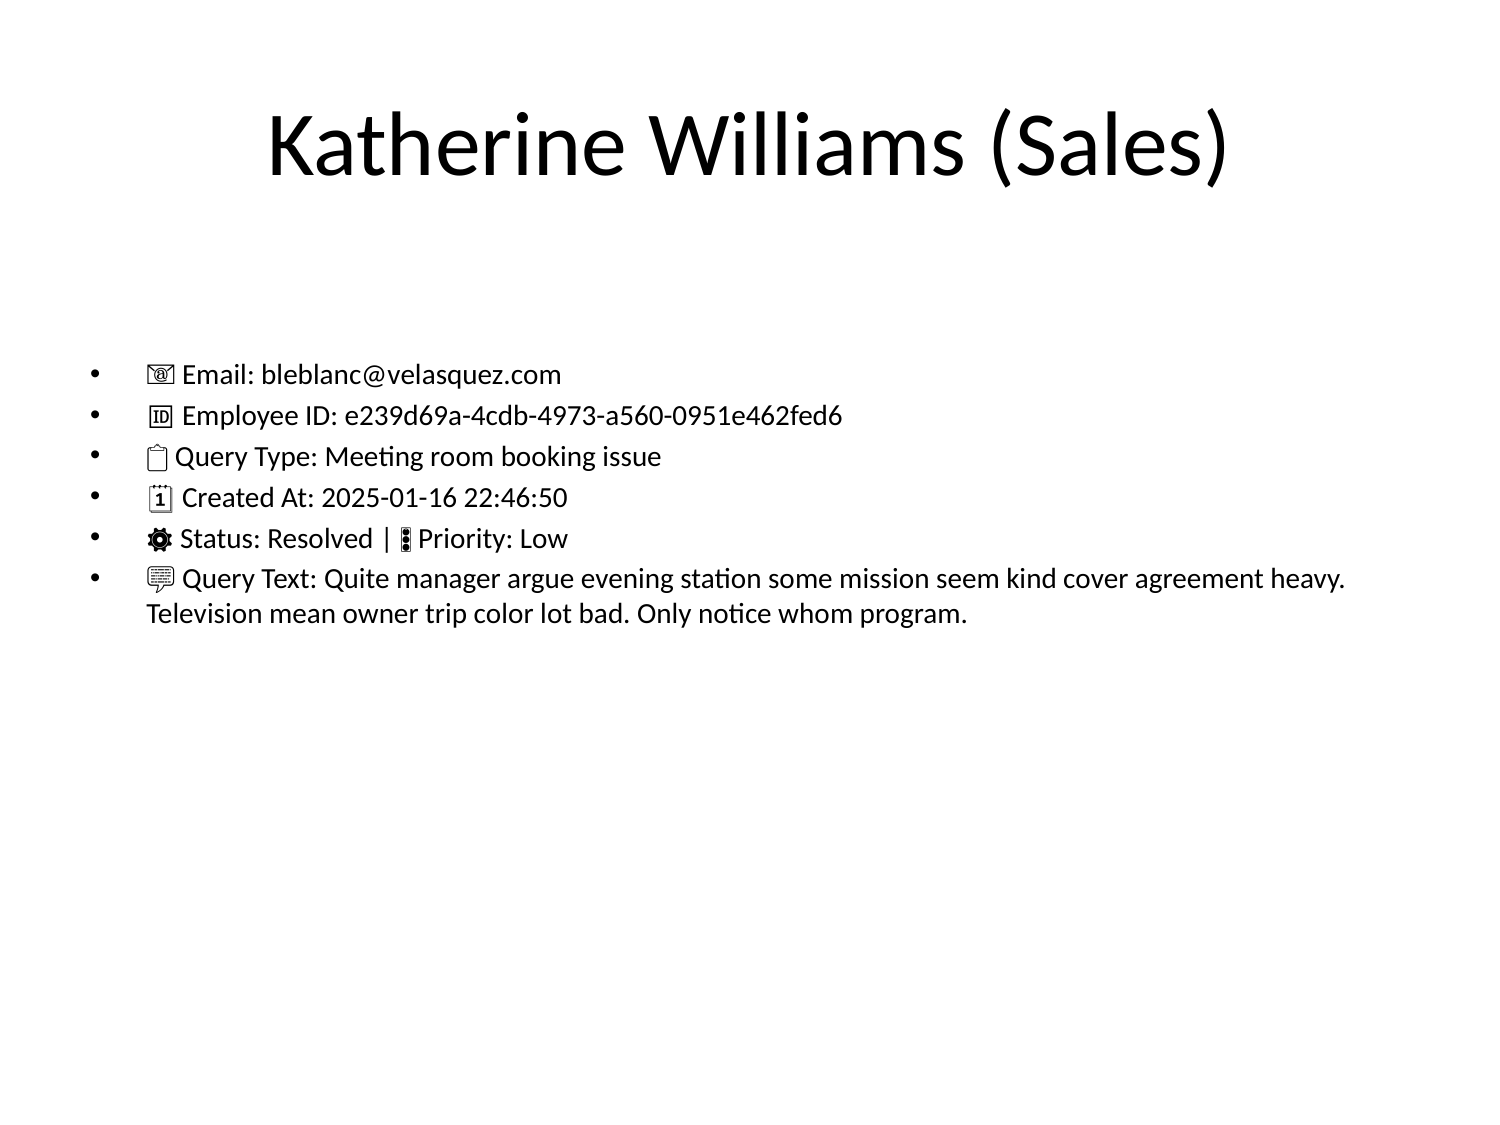

# Katherine Williams (Sales)

📧 Email: bleblanc@velasquez.com
🆔 Employee ID: e239d69a-4cdb-4973-a560-0951e462fed6
📋 Query Type: Meeting room booking issue
🗓 Created At: 2025-01-16 22:46:50
⚙ Status: Resolved | 🚦 Priority: Low
💬 Query Text: Quite manager argue evening station some mission seem kind cover agreement heavy. Television mean owner trip color lot bad. Only notice whom program.